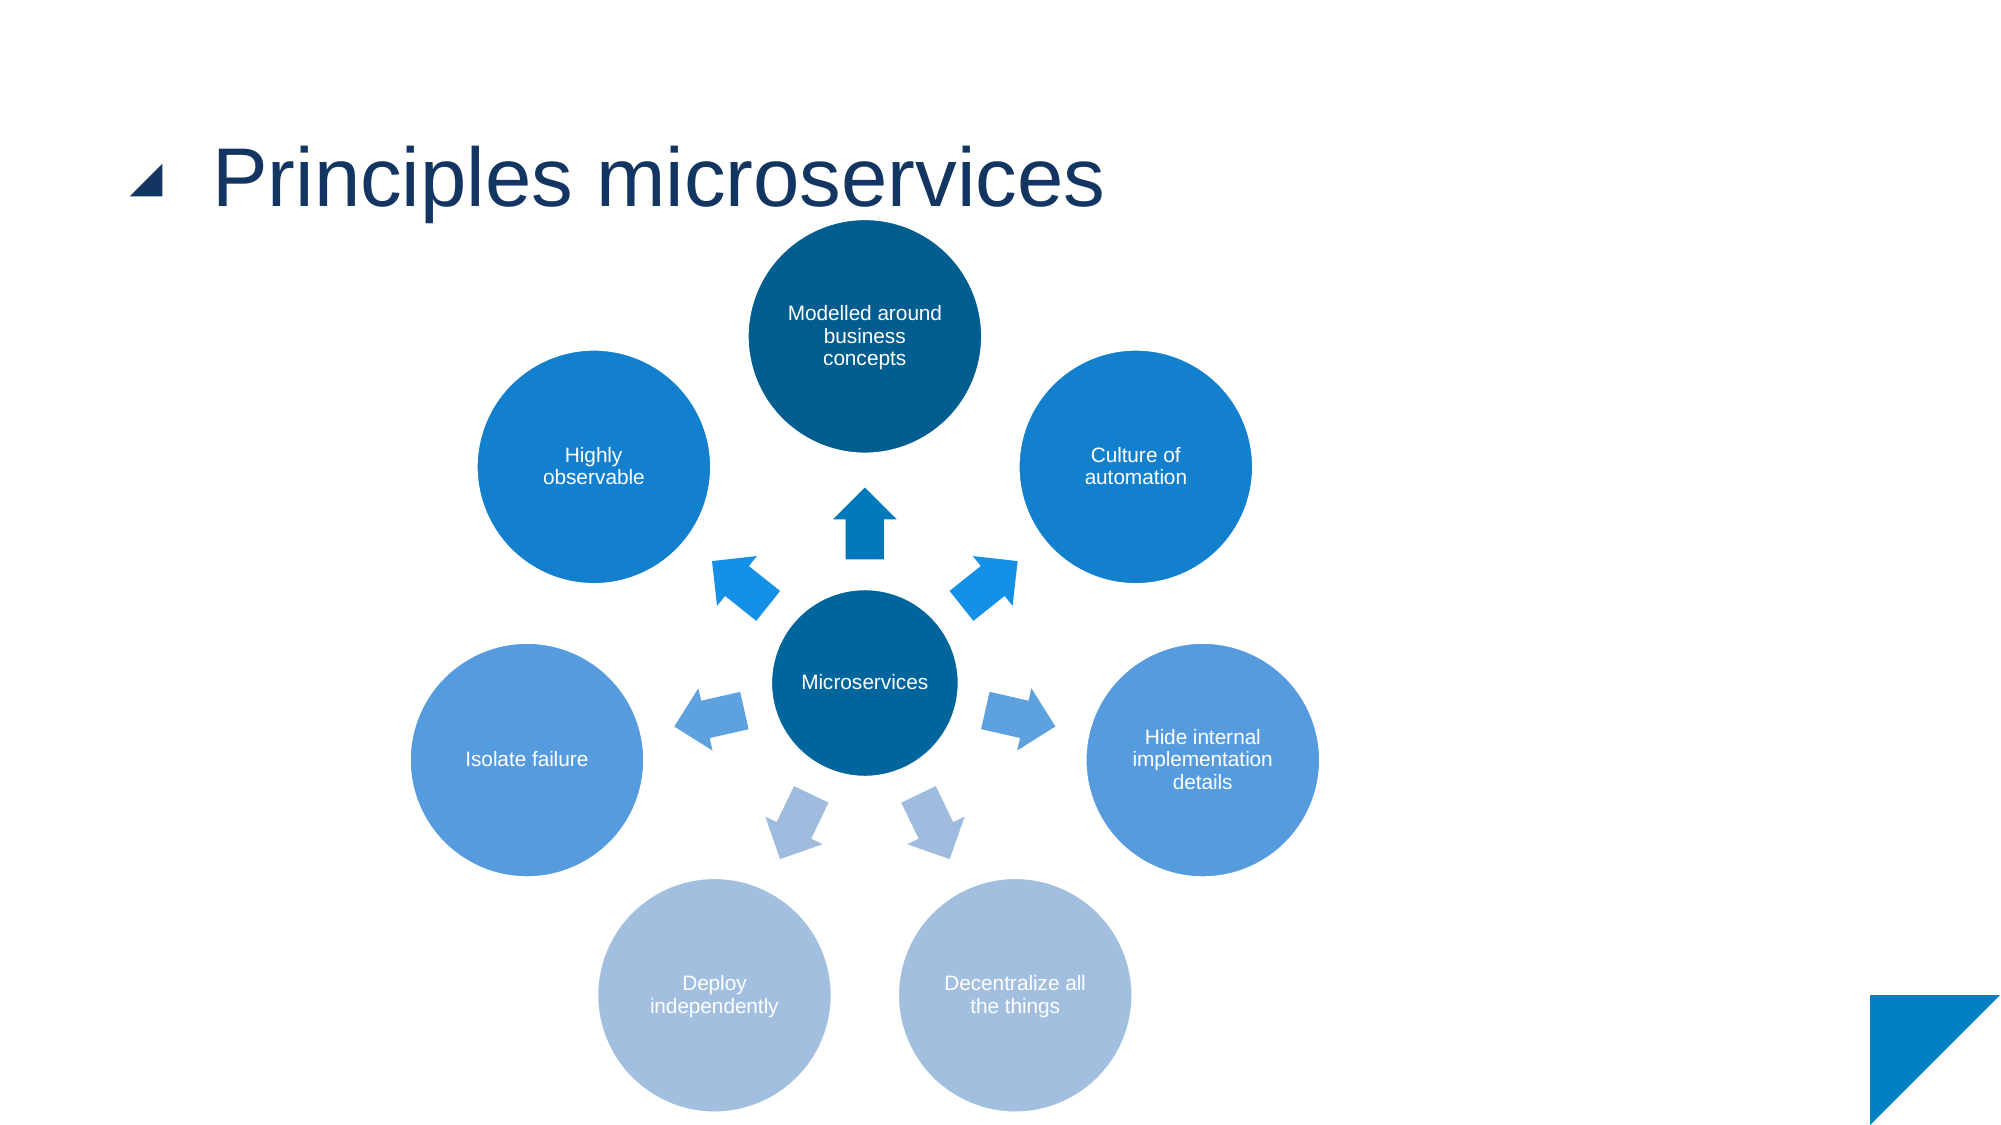

# Principles microservices
Microservices

Modelled around business concepts

Culture of automation

Hide internal implementation details

Decentralize all the things

Deploy independently

Isolate failure

Highly observable